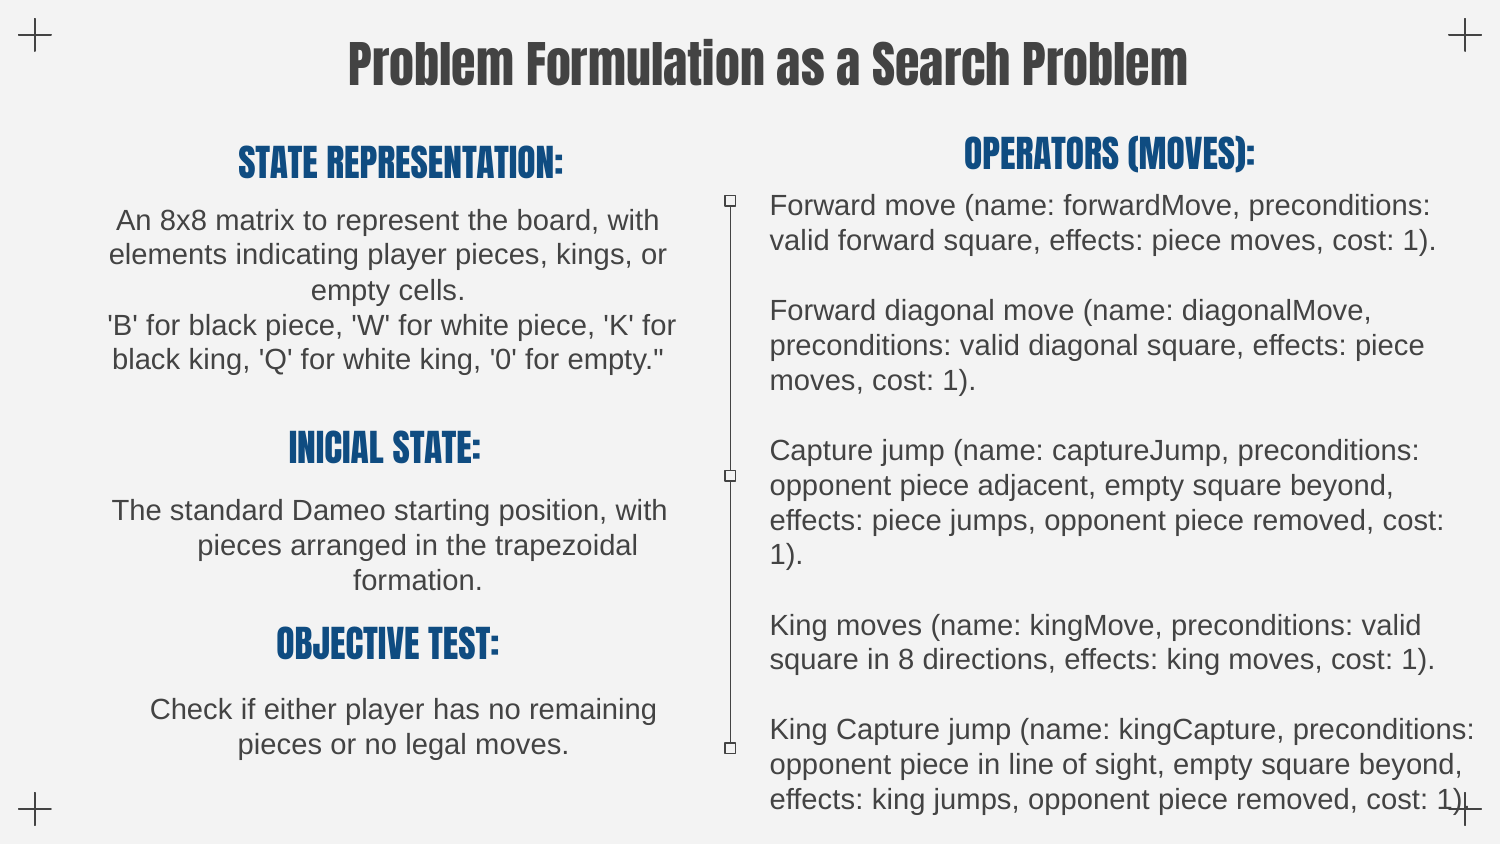

Problem Formulation as a Search Problem
Heuristics/Evaluation Functions:
"Piece count (number of player pieces - number of opponent pieces)."
"King count (number of player kings - number of opponent kings)."
"Positioning (evaluating control of the center and advancement)."
"Potential captures (number of potential capture moves available)."
OPERATORS (MOVES):
# STATE REPRESENTATION:
Forward move (name: forwardMove, preconditions: valid forward square, effects: piece moves, cost: 1).

Forward diagonal move (name: diagonalMove, preconditions: valid diagonal square, effects: piece moves, cost: 1).

Capture jump (name: captureJump, preconditions: opponent piece adjacent, empty square beyond, effects: piece jumps, opponent piece removed, cost: 1).

King moves (name: kingMove, preconditions: valid square in 8 directions, effects: king moves, cost: 1).

King Capture jump (name: kingCapture, preconditions: opponent piece in line of sight, empty square beyond, effects: king jumps, opponent piece removed, cost: 1).
An 8x8 matrix to represent the board, with elements indicating player pieces, kings, or empty cells.
 'B' for black piece, 'W' for white piece, 'K' for black king, 'Q' for white king, '0' for empty."

INICIAL STATE:

The standard Dameo starting position, with pieces arranged in the trapezoidal formation.
OBJECTIVE TEST:
Check if either player has no remaining pieces or no legal moves.